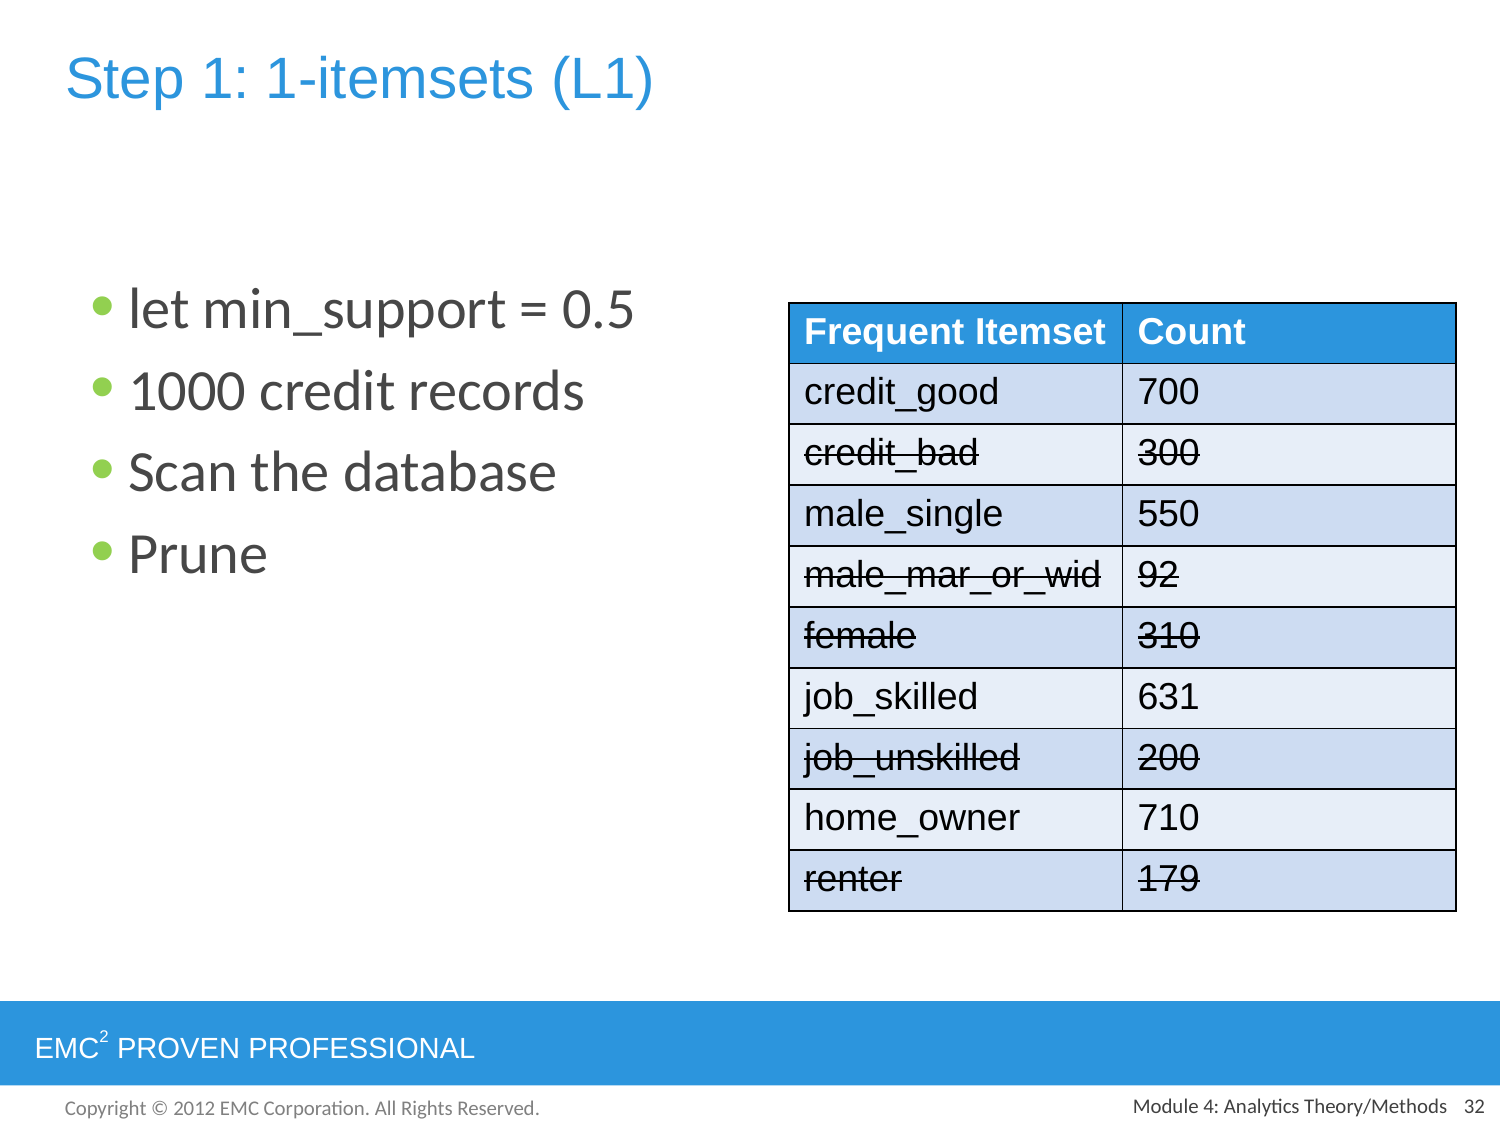

# Step 1: 1-itemsets (L1)
let min_support = 0.5
1000 credit records
Scan the database
Prune
| Frequent Itemset | Count |
| --- | --- |
| credit\_good | 700 |
| credit\_bad | 300 |
| male\_single | 550 |
| male\_mar\_or\_wid | 92 |
| female | 310 |
| job\_skilled | 631 |
| job\_unskilled | 200 |
| home\_owner | 710 |
| renter | 179 |
Module 4: Analytics Theory/Methods
32